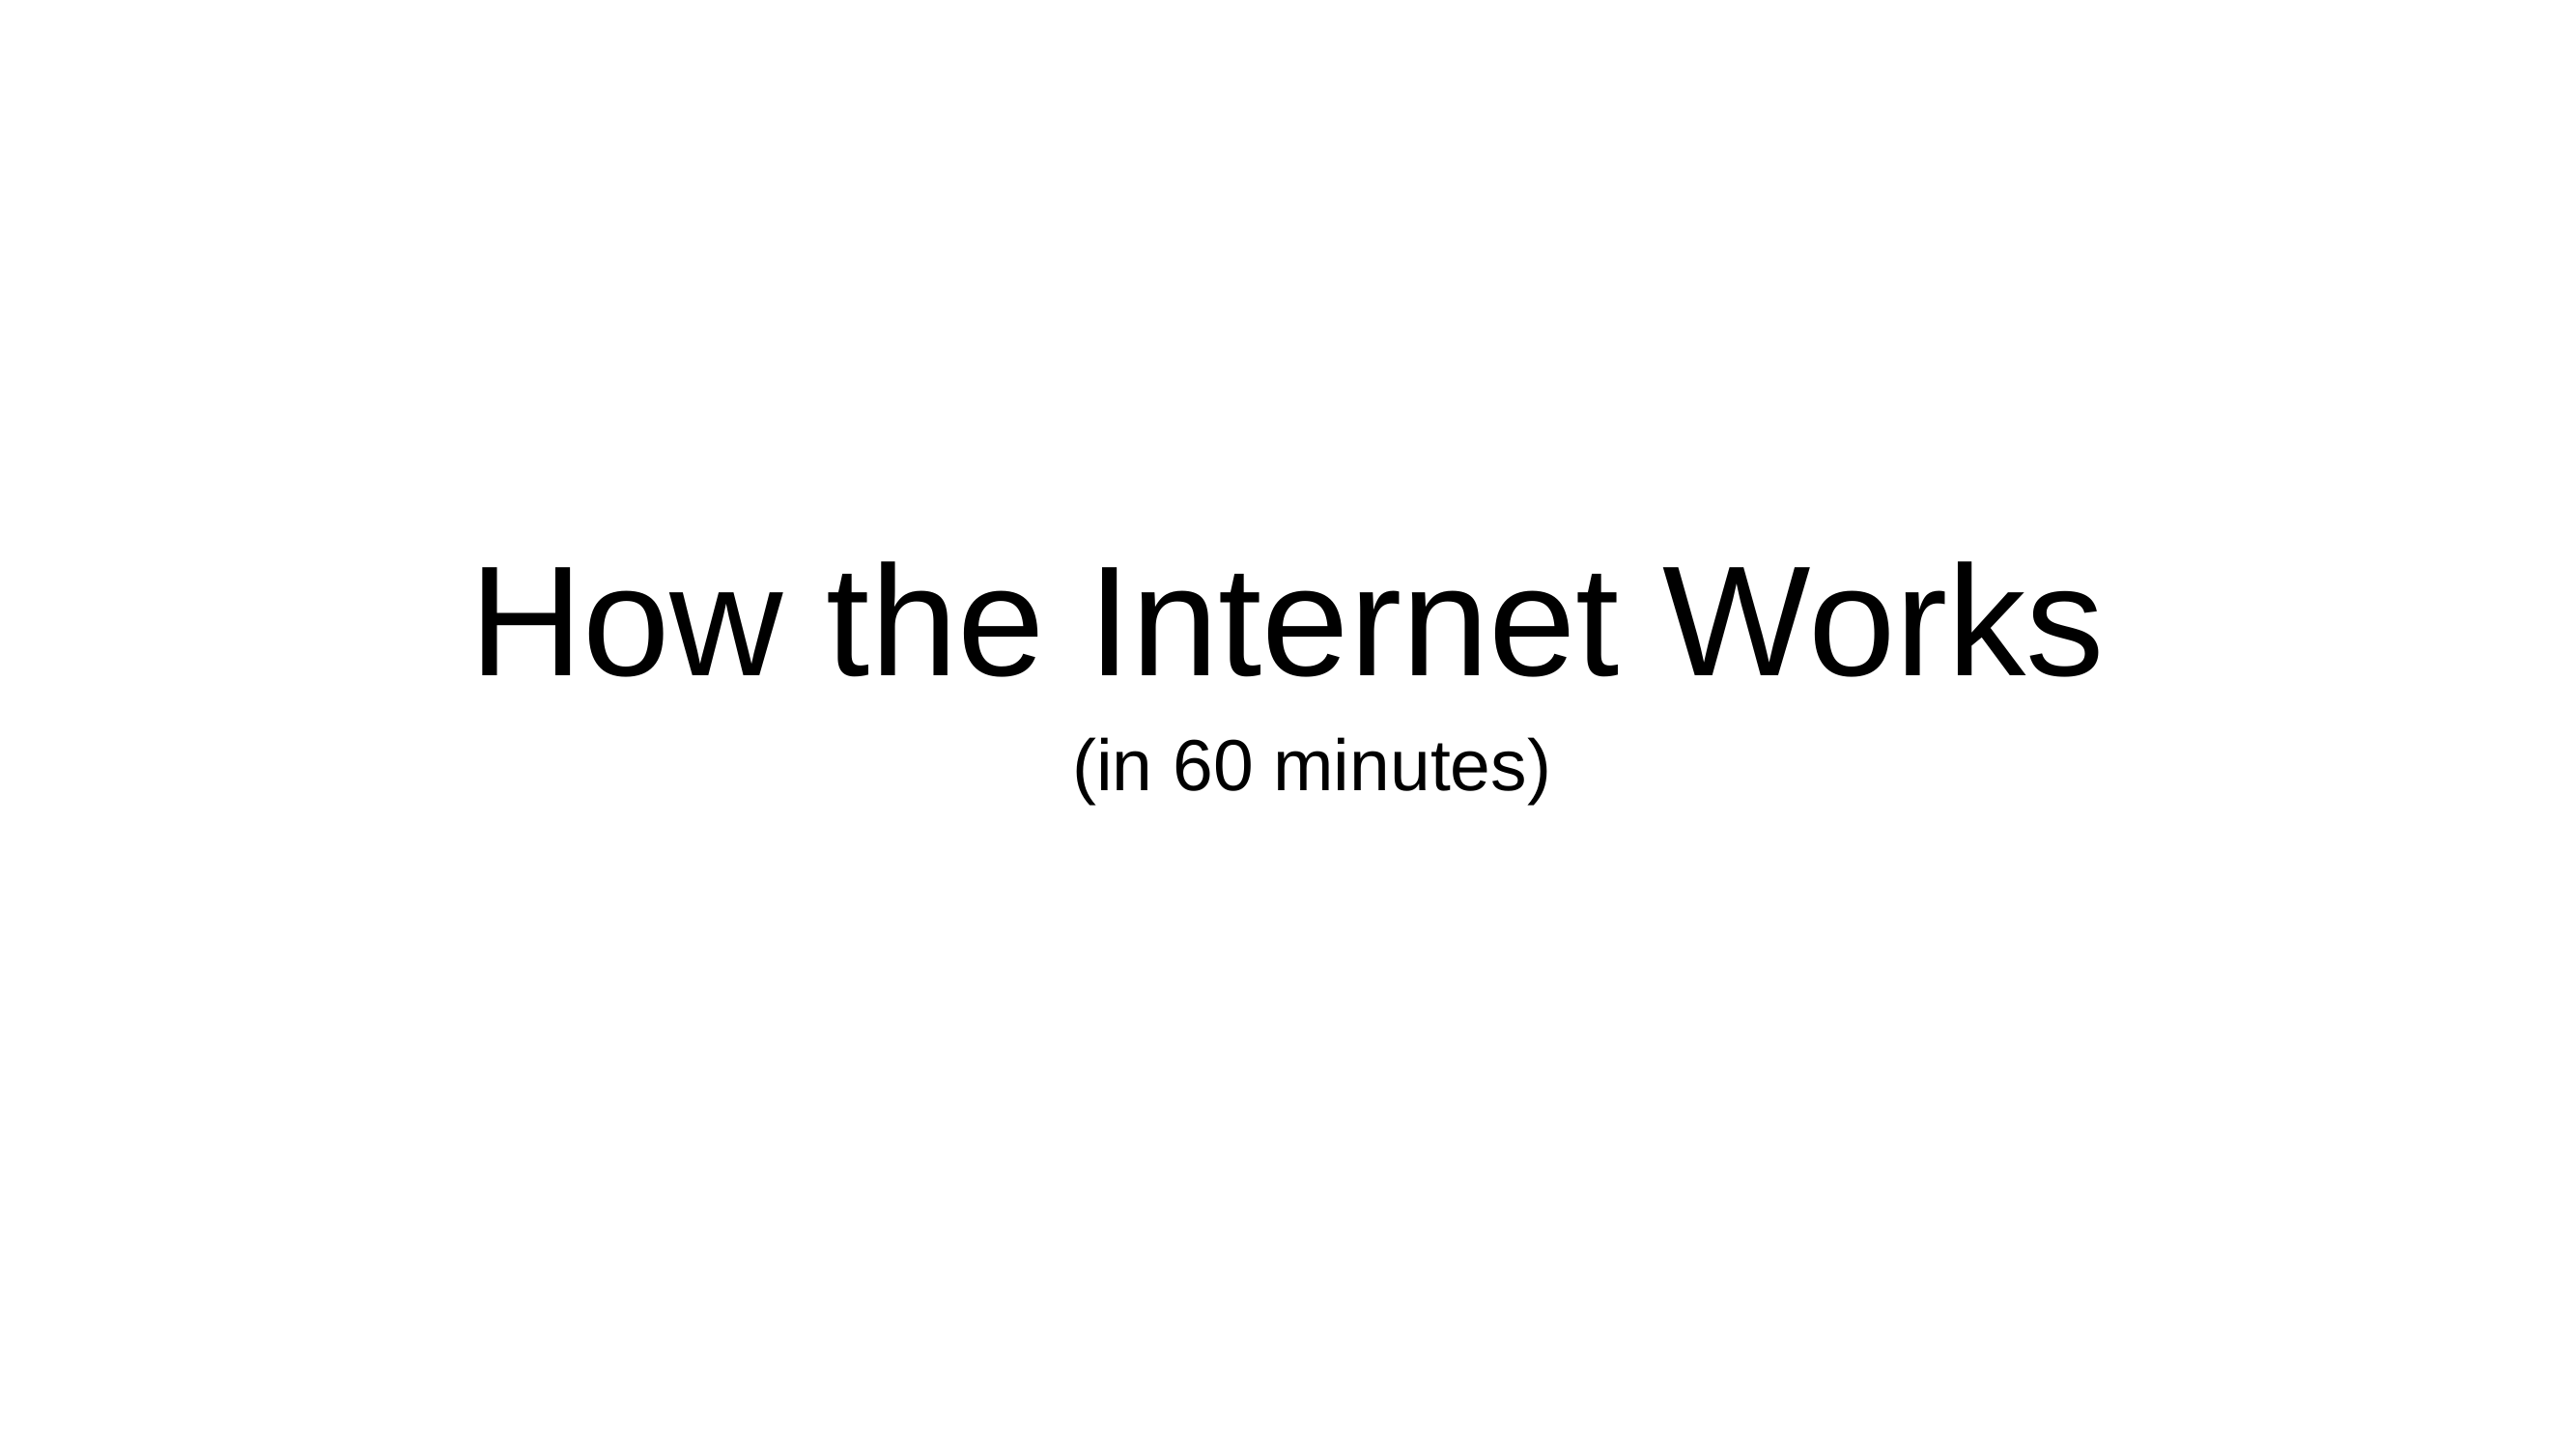

# How the Internet Works
(in 60 minutes)